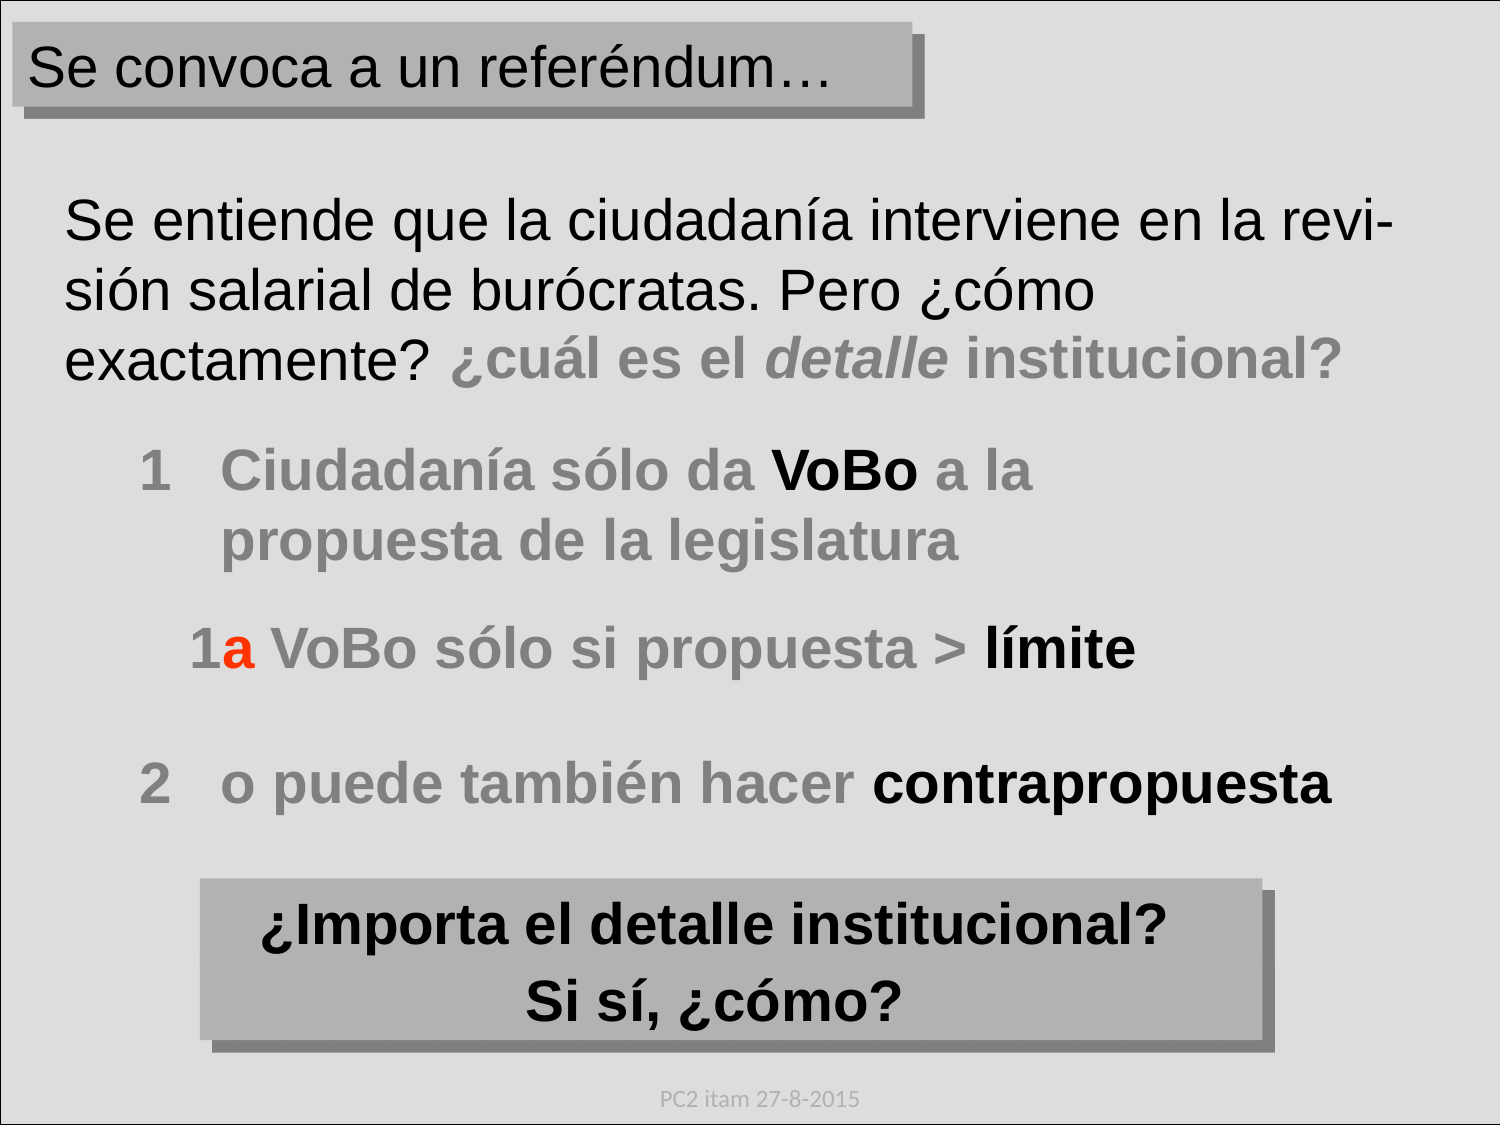

Se convoca a un referéndum…
Se entiende que la ciudadanía interviene en la revi-sión salarial de burócratas. Pero ¿cómo exactamente?
¿cuál es el detalle institucional?
1   Ciudadanía sólo da VoBo a la
     propuesta de la legislatura
1a VoBo sólo si propuesta > límite
2   o puede también hacer contrapropuesta
¿Importa el detalle institucional?
Si sí, ¿cómo?